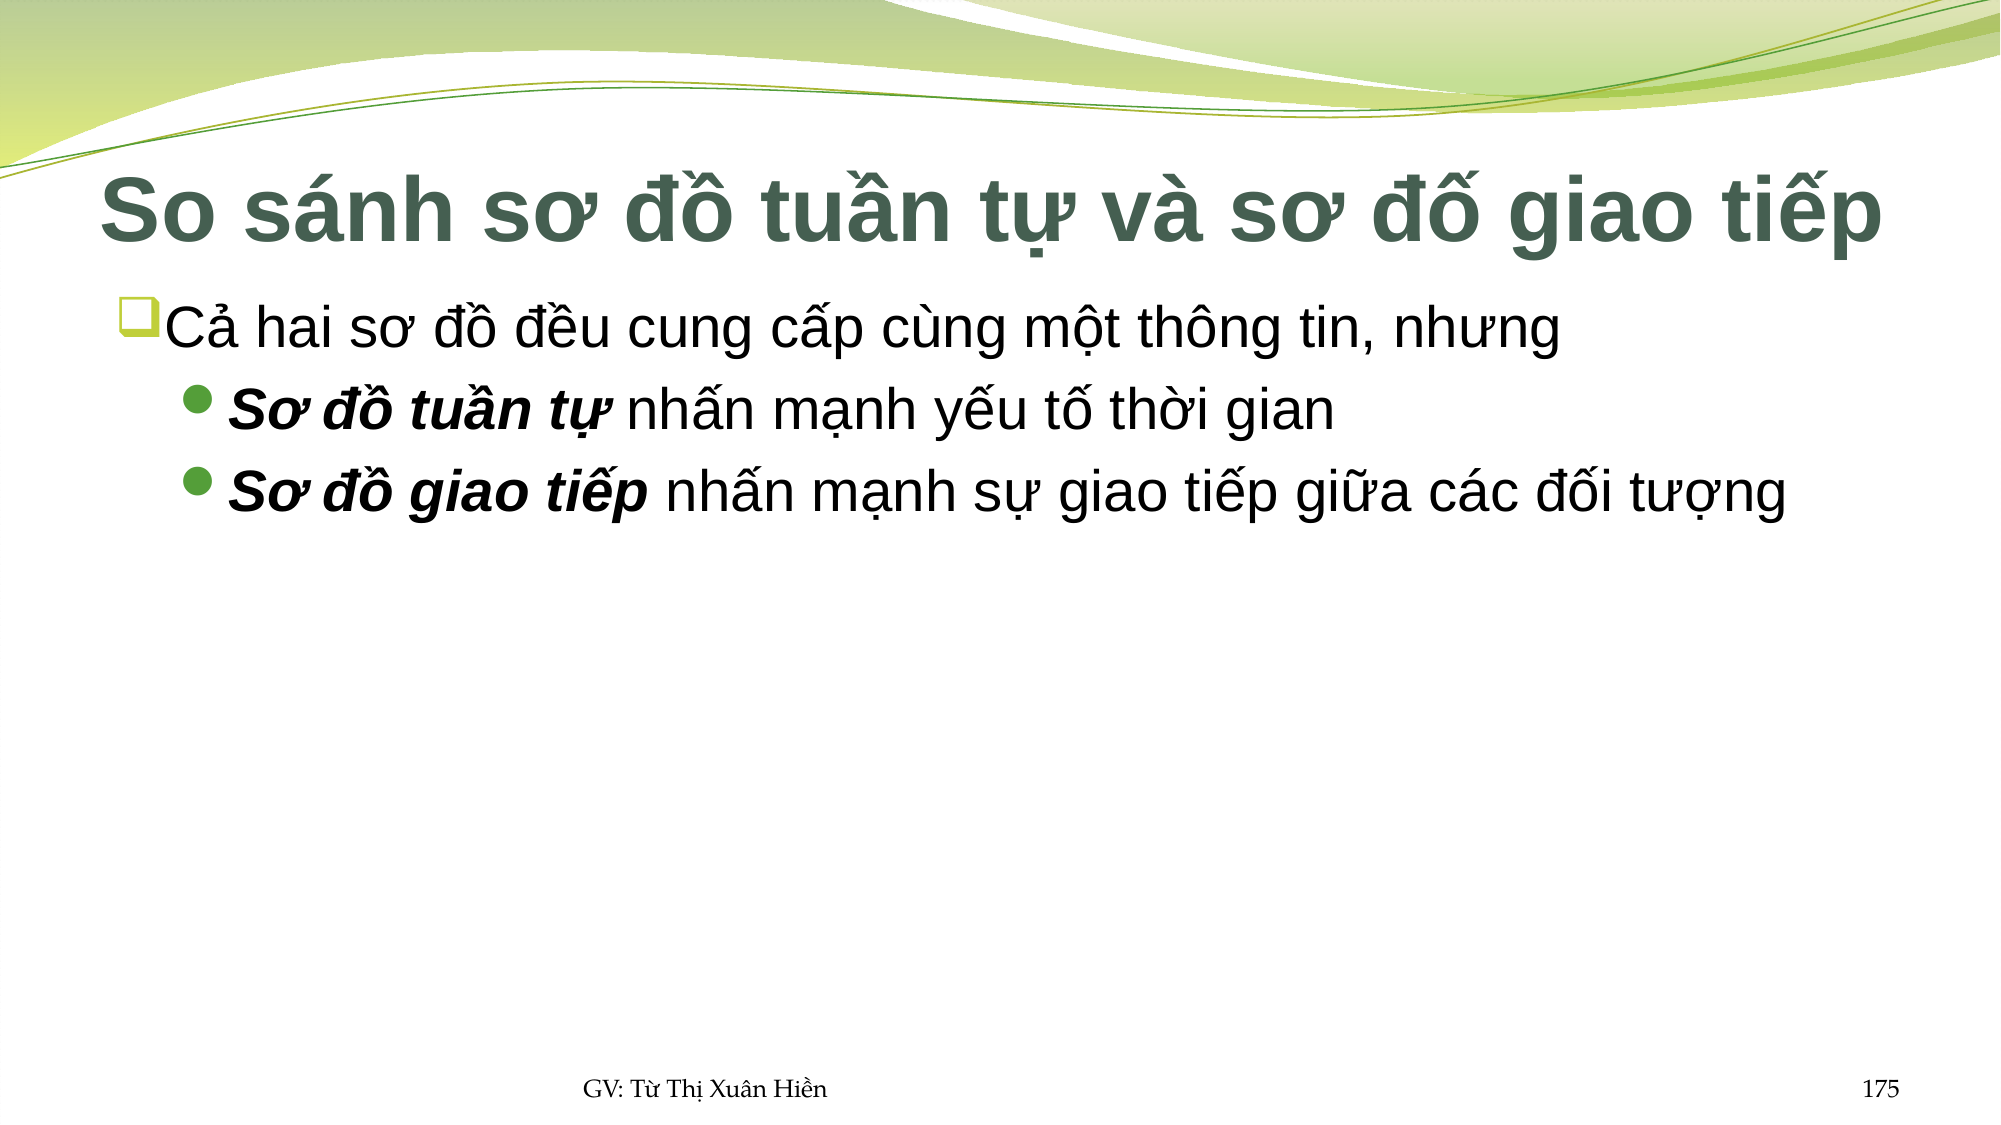

# So sánh sơ đồ tuần tự và sơ đố giao tiếp
Cả hai sơ đồ đều cung cấp cùng một thông tin, nhưng
Sơ đồ tuần tự nhấn mạnh yếu tố thời gian
Sơ đồ giao tiếp nhấn mạnh sự giao tiếp giữa các đối tượng
GV: Từ Thị Xuân Hiền
175